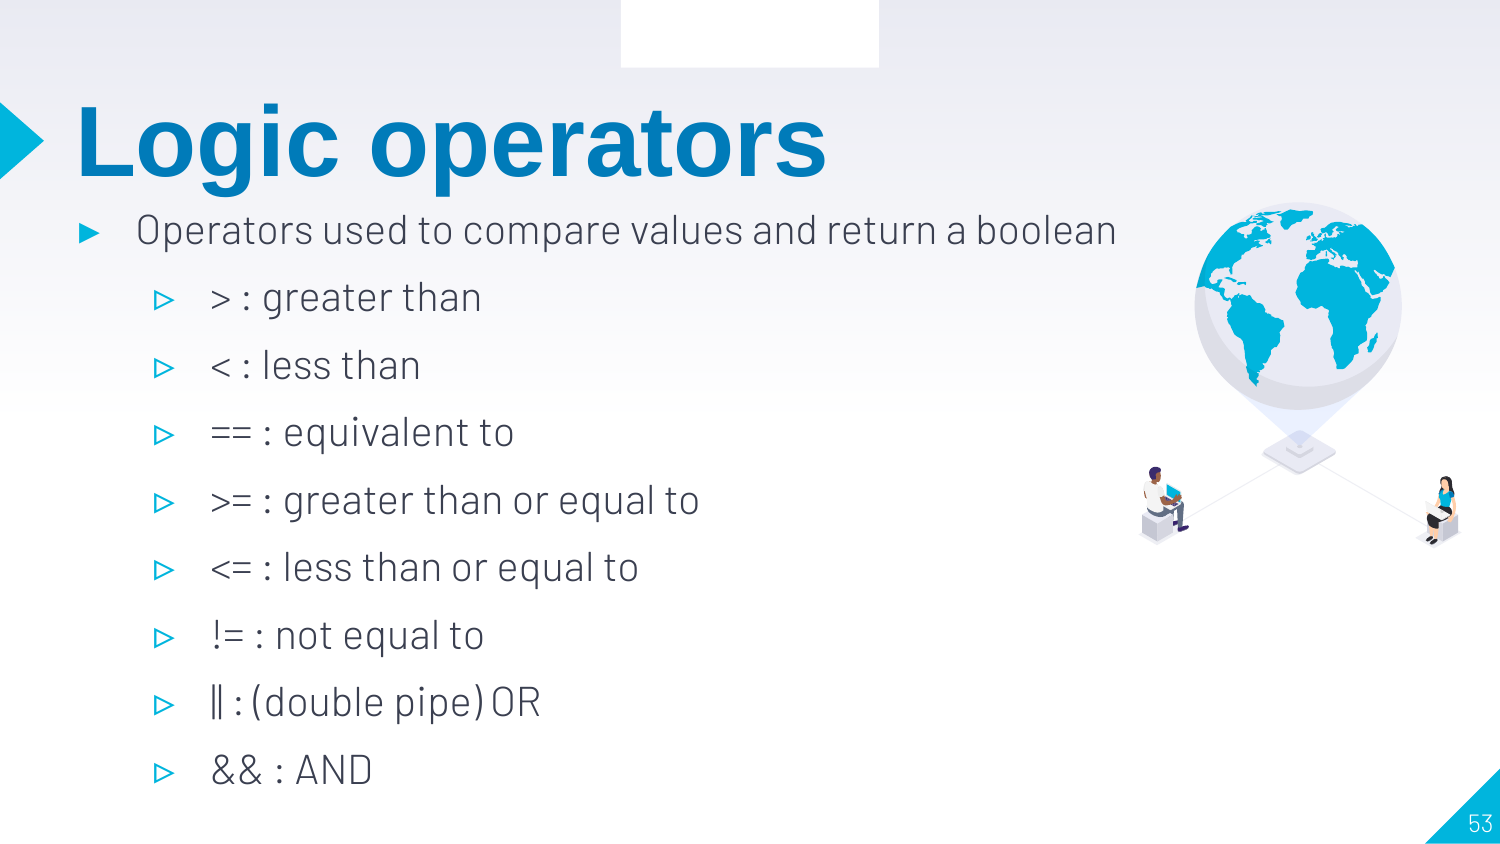

Section Review

# Logic operators
Operators used to compare values and return a boolean
> : greater than
< : less than
== : equivalent to
>= : greater than or equal to
<= : less than or equal to
!= : not equal to
|| : (double pipe) OR
&& : AND

53